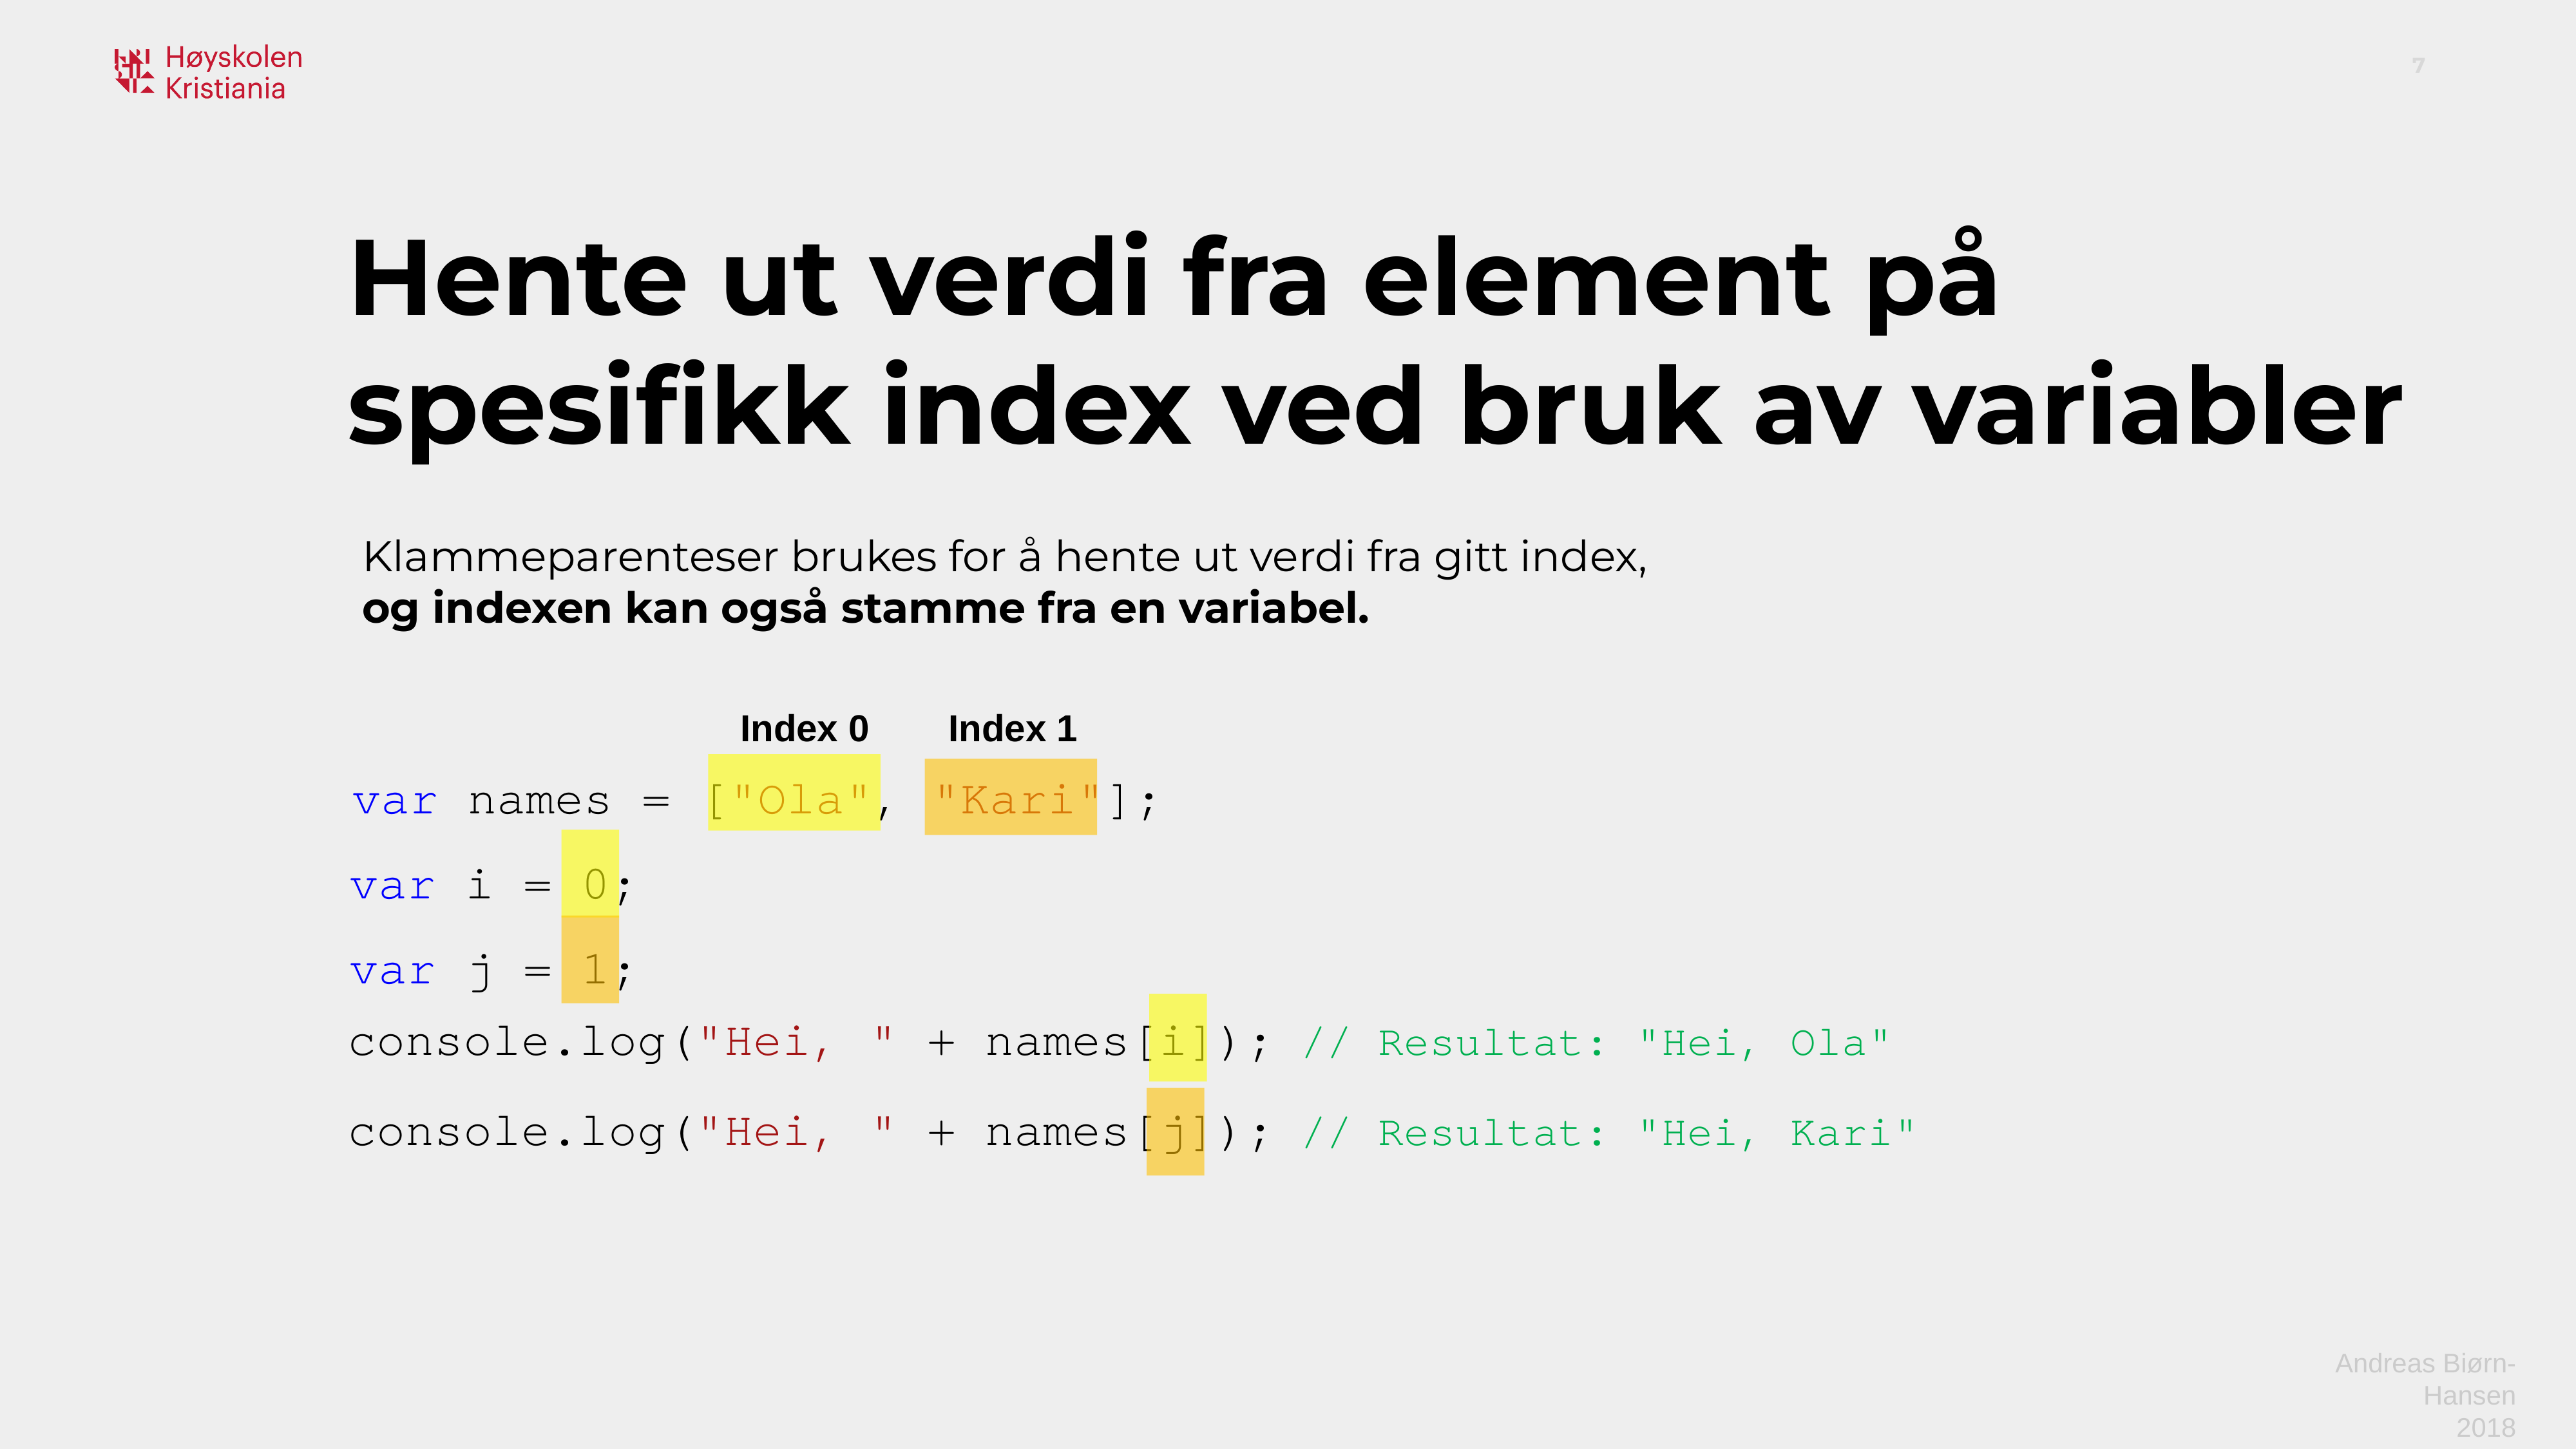

Hente ut verdi fra element på spesifikk index ved bruk av variabler
Klammeparenteser brukes for å hente ut verdi fra gitt index,
og indexen kan også stamme fra en variabel.
Index 0
Index 1

var names = ["Ola", "Kari"];
var i = 0;
var j = 1;

console.log("Hei, " + names[i]);
// Resultat: "Hei, Ola"

console.log("Hei, " + names[j]);
// Resultat: "Hei, Kari"